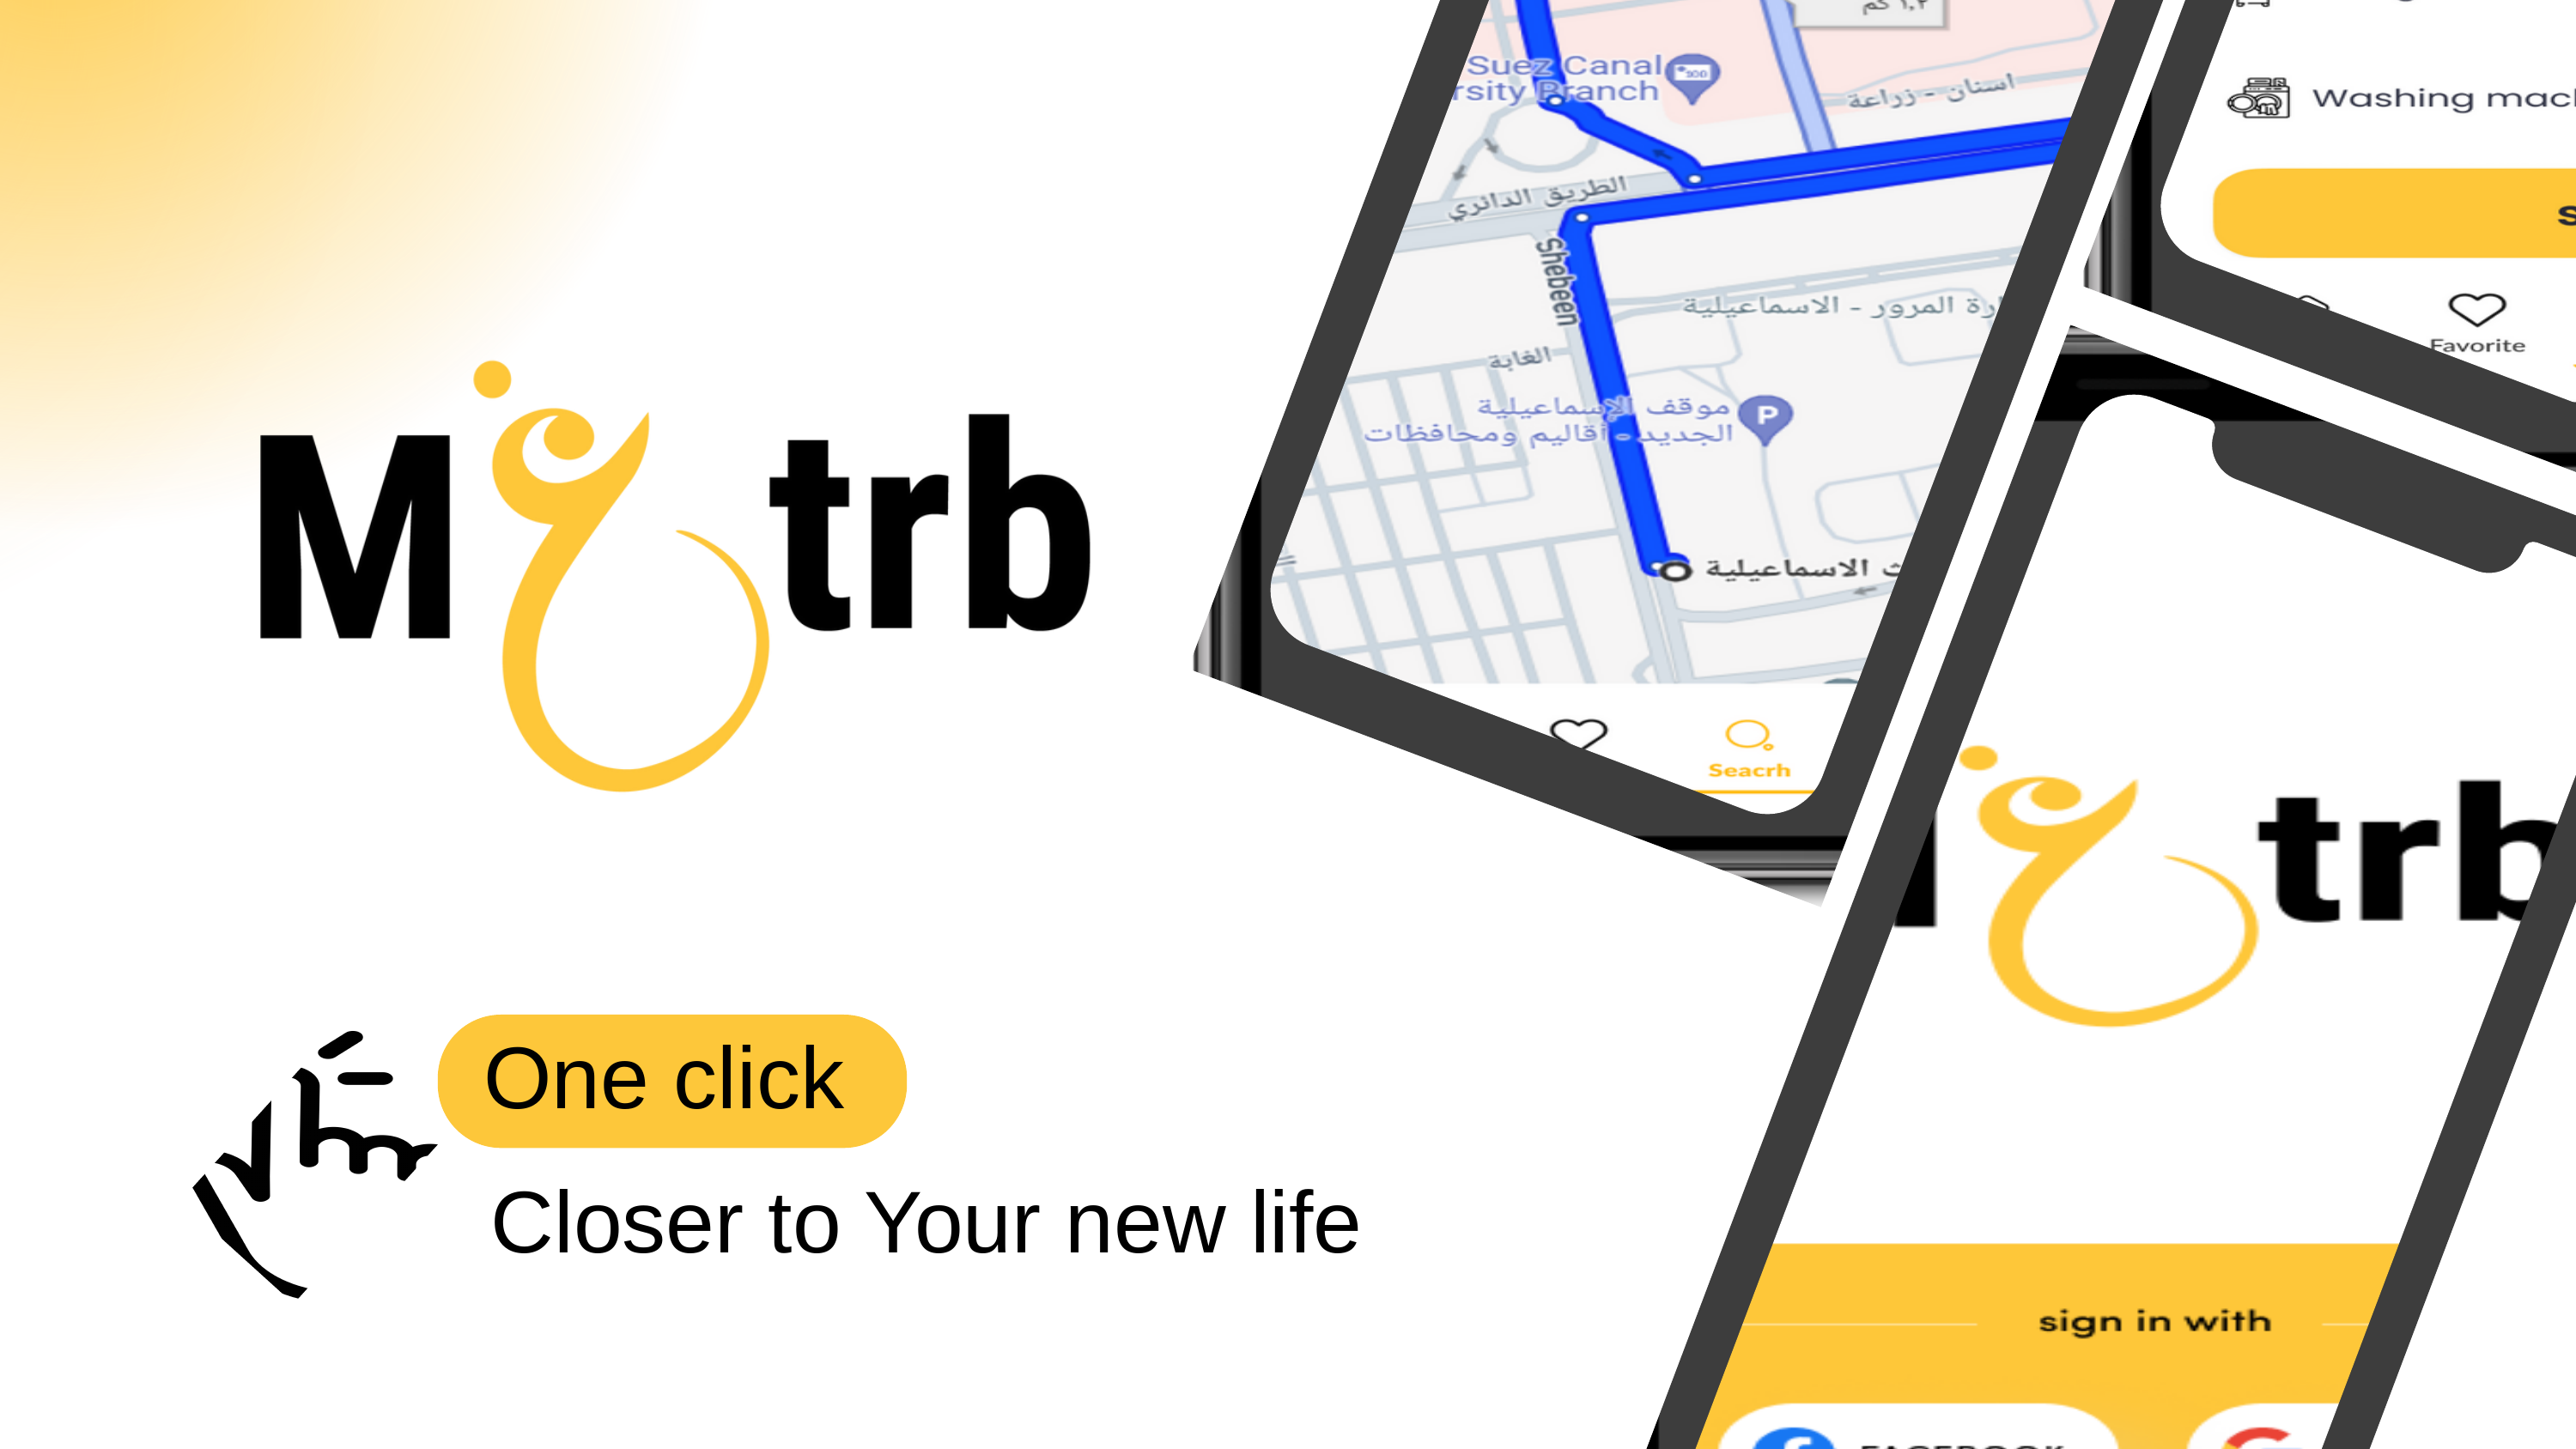

One click
 Closer to Your new life